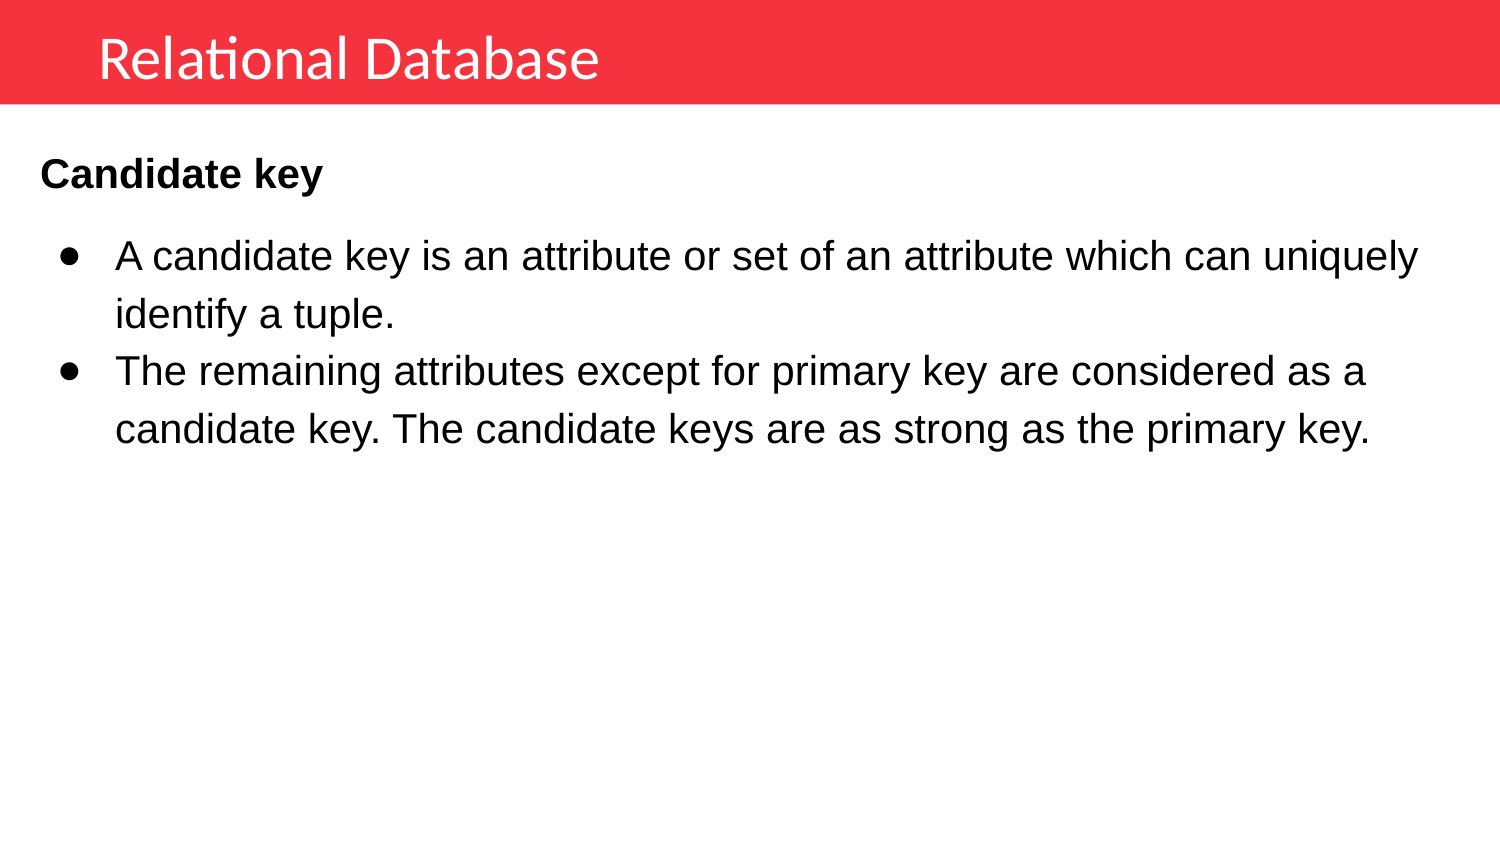

Relational Database

Candidate key
A candidate key is an attribute or set of an attribute which can uniquely identify a tuple.
The remaining attributes except for primary key are considered as a candidate key. The candidate keys are as strong as the primary key.